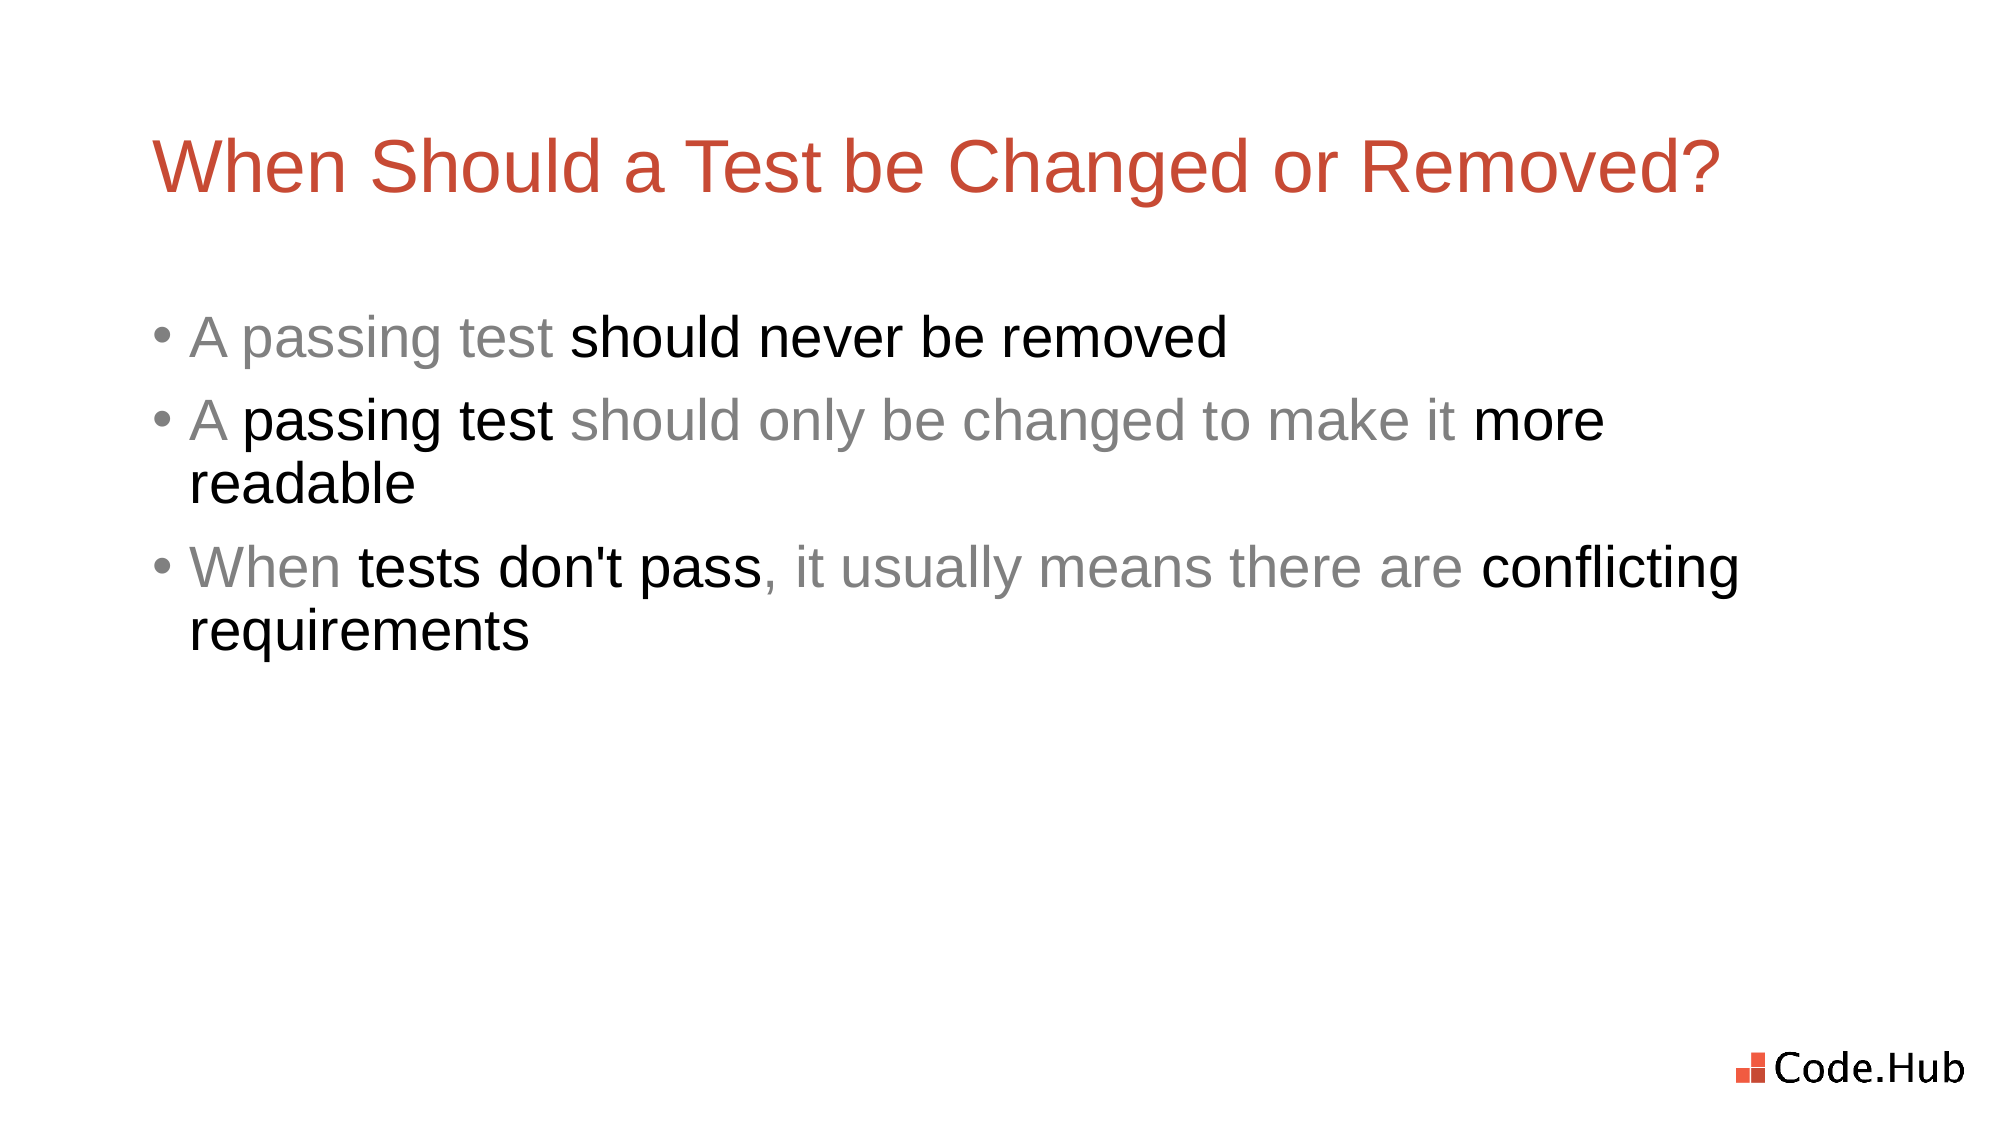

# When Should a Test be Changed or Removed?
A passing test should never be removed
A passing test should only be changed to make it more readable
When tests don't pass, it usually means there are conflicting requirements